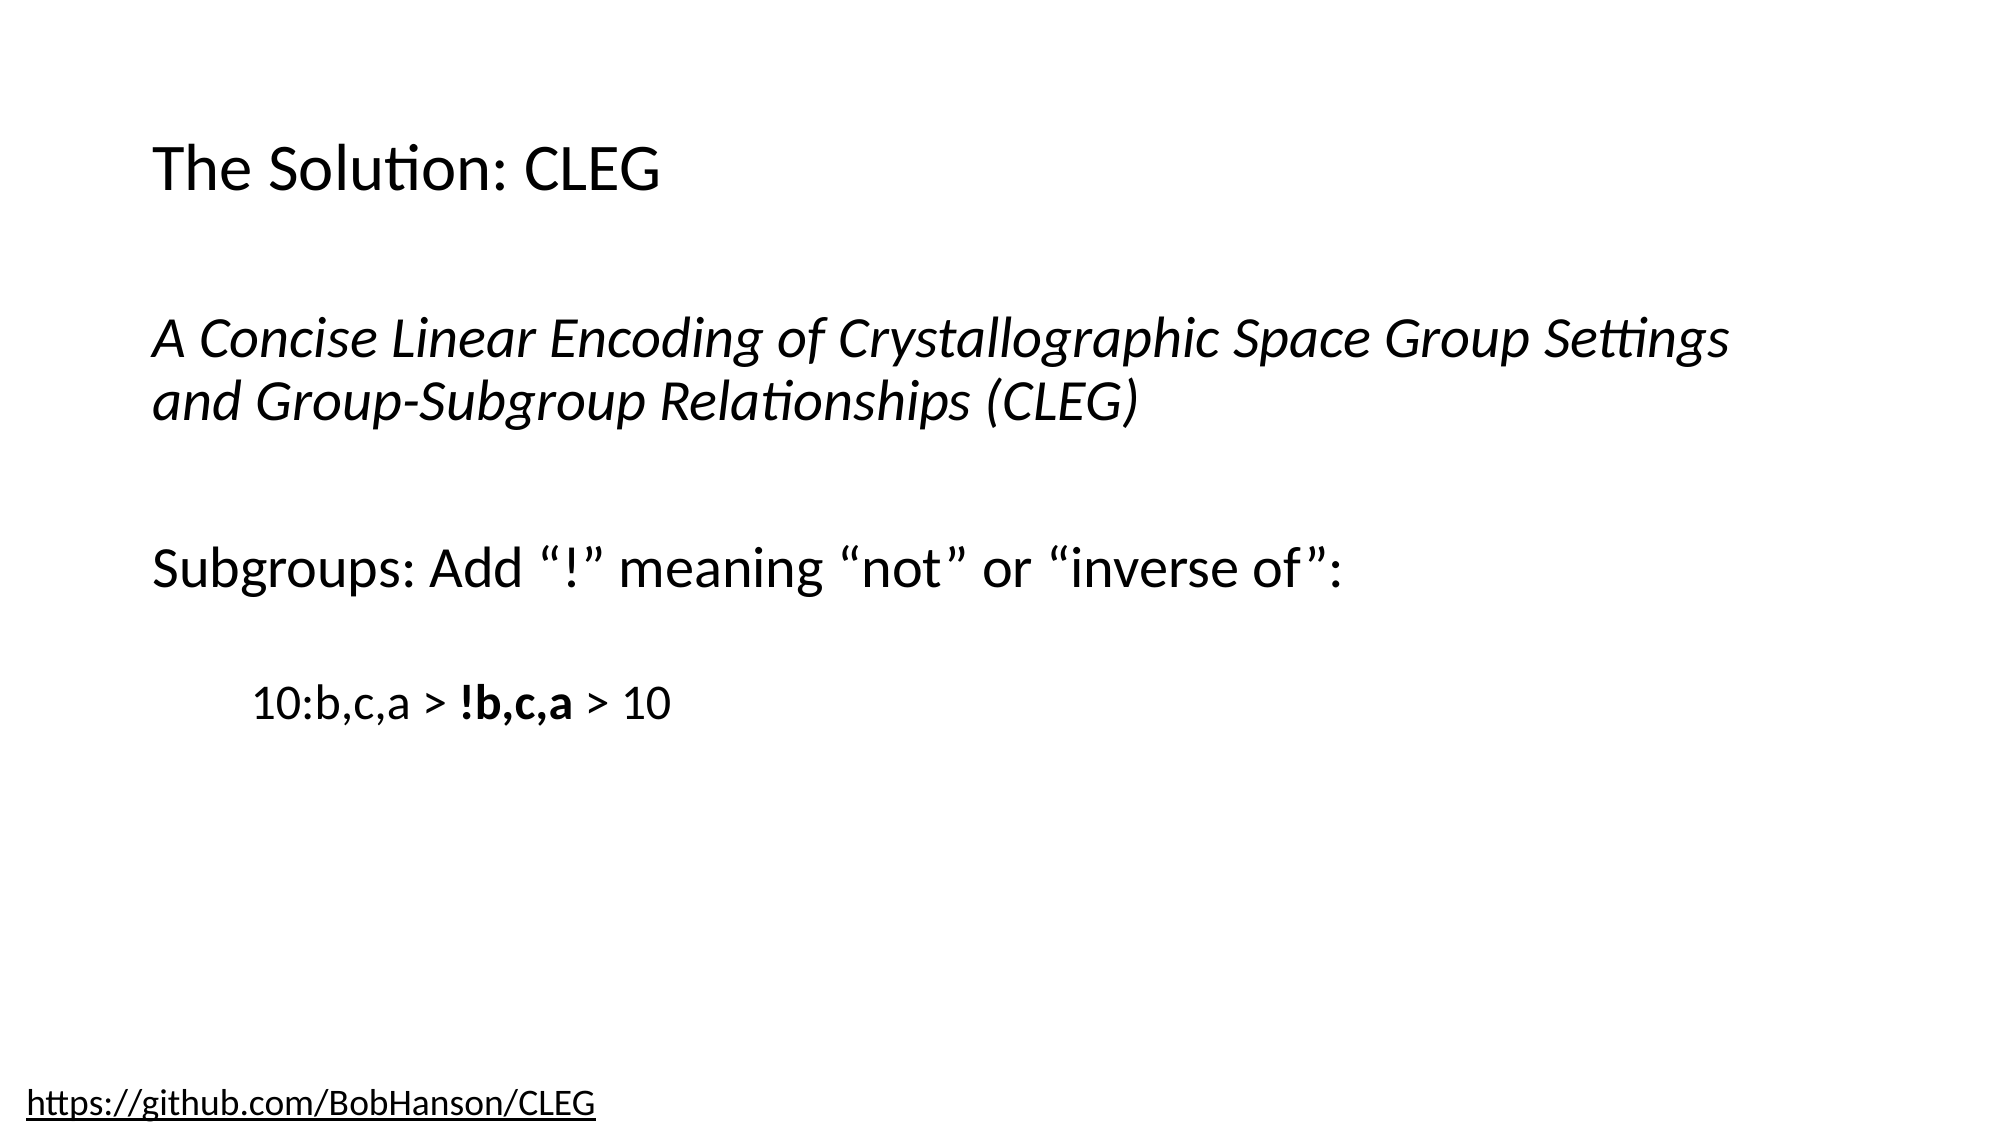

# The Solution: CLEG
A Concise Linear Encoding of Crystallographic Space Group Settings and Group-Subgroup Relationships (CLEG)

Subgroups: Add “!” meaning “not” or “inverse of”:

		10:b,c,a > !b,c,a > 10

https://github.com/BobHanson/CLEG